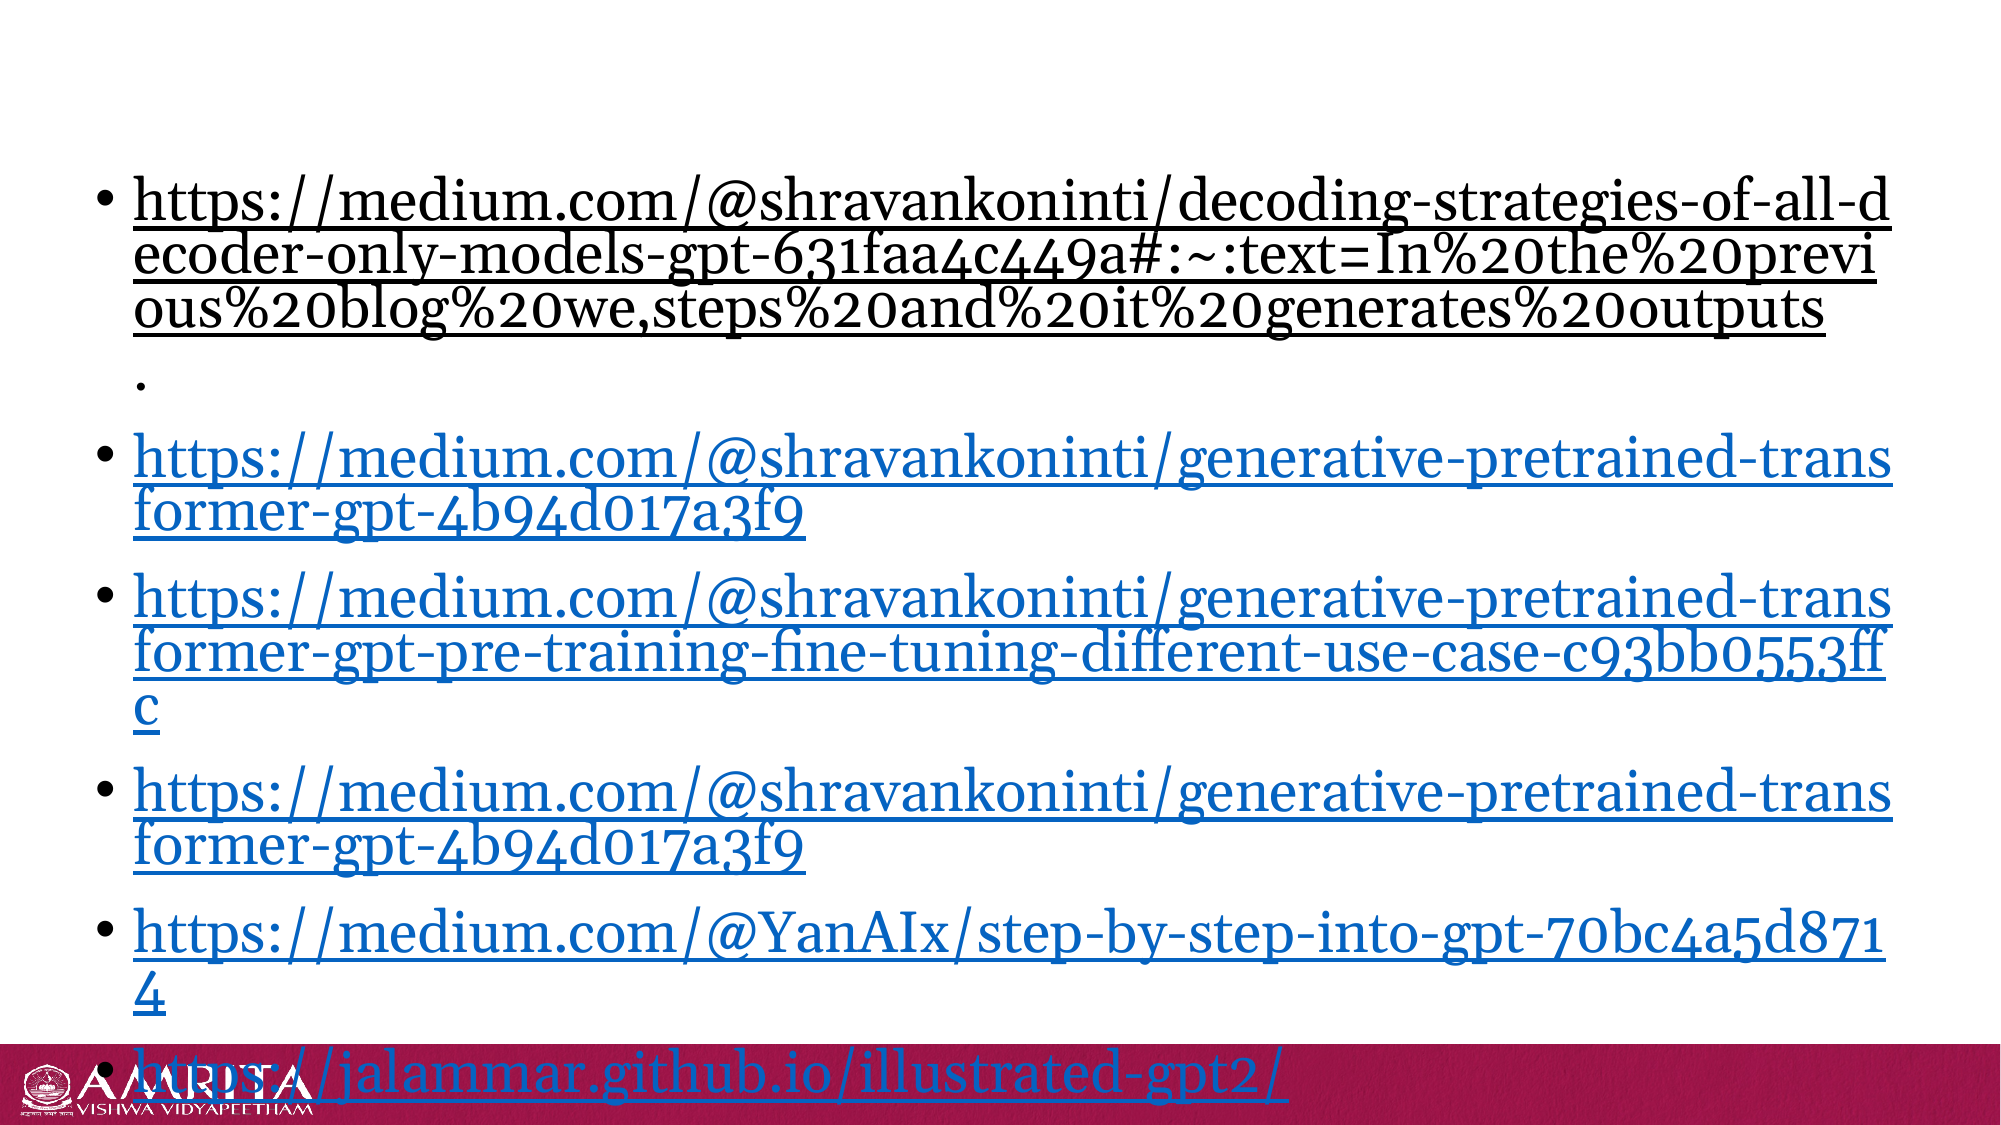

# https://medium.com/@shravankoninti/decoding-strategies-of-all-decoder-only-models-gpt-631faa4c449a#:~:text=In%20the%20previous%20blog%20we,steps%20and%20it%20generates%20outputs.
https://medium.com/@shravankoninti/generative-pretrained-transformer-gpt-4b94d017a3f9
https://medium.com/@shravankoninti/generative-pretrained-transformer-gpt-pre-training-fine-tuning-different-use-case-c93bb0553ffc
https://medium.com/@shravankoninti/generative-pretrained-transformer-gpt-4b94d017a3f9
https://medium.com/@YanAIx/step-by-step-into-gpt-70bc4a5d8714
https://jalammar.github.io/illustrated-gpt2/
https://learn.deeplearning.ai/courses/finetuning-large-language-models/lesson/1/introduction